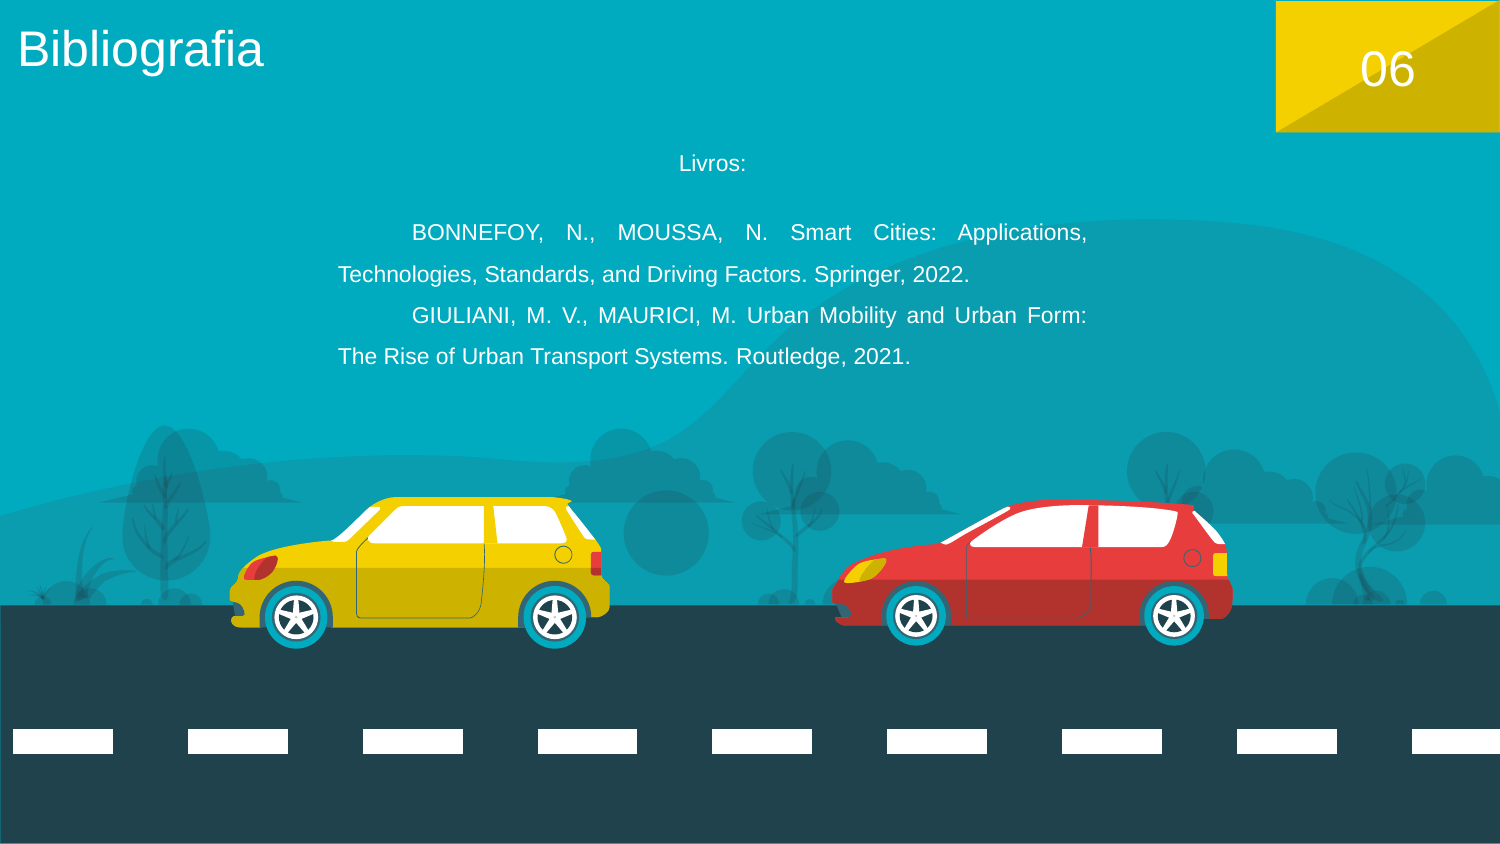

# Bibliografia

06
 Livros:
BONNEFOY, N., MOUSSA, N. Smart Cities: Applications, Technologies, Standards, and Driving Factors. Springer, 2022.
GIULIANI, M. V., MAURICI, M. Urban Mobility and Urban Form: The Rise of Urban Transport Systems. Routledge, 2021.